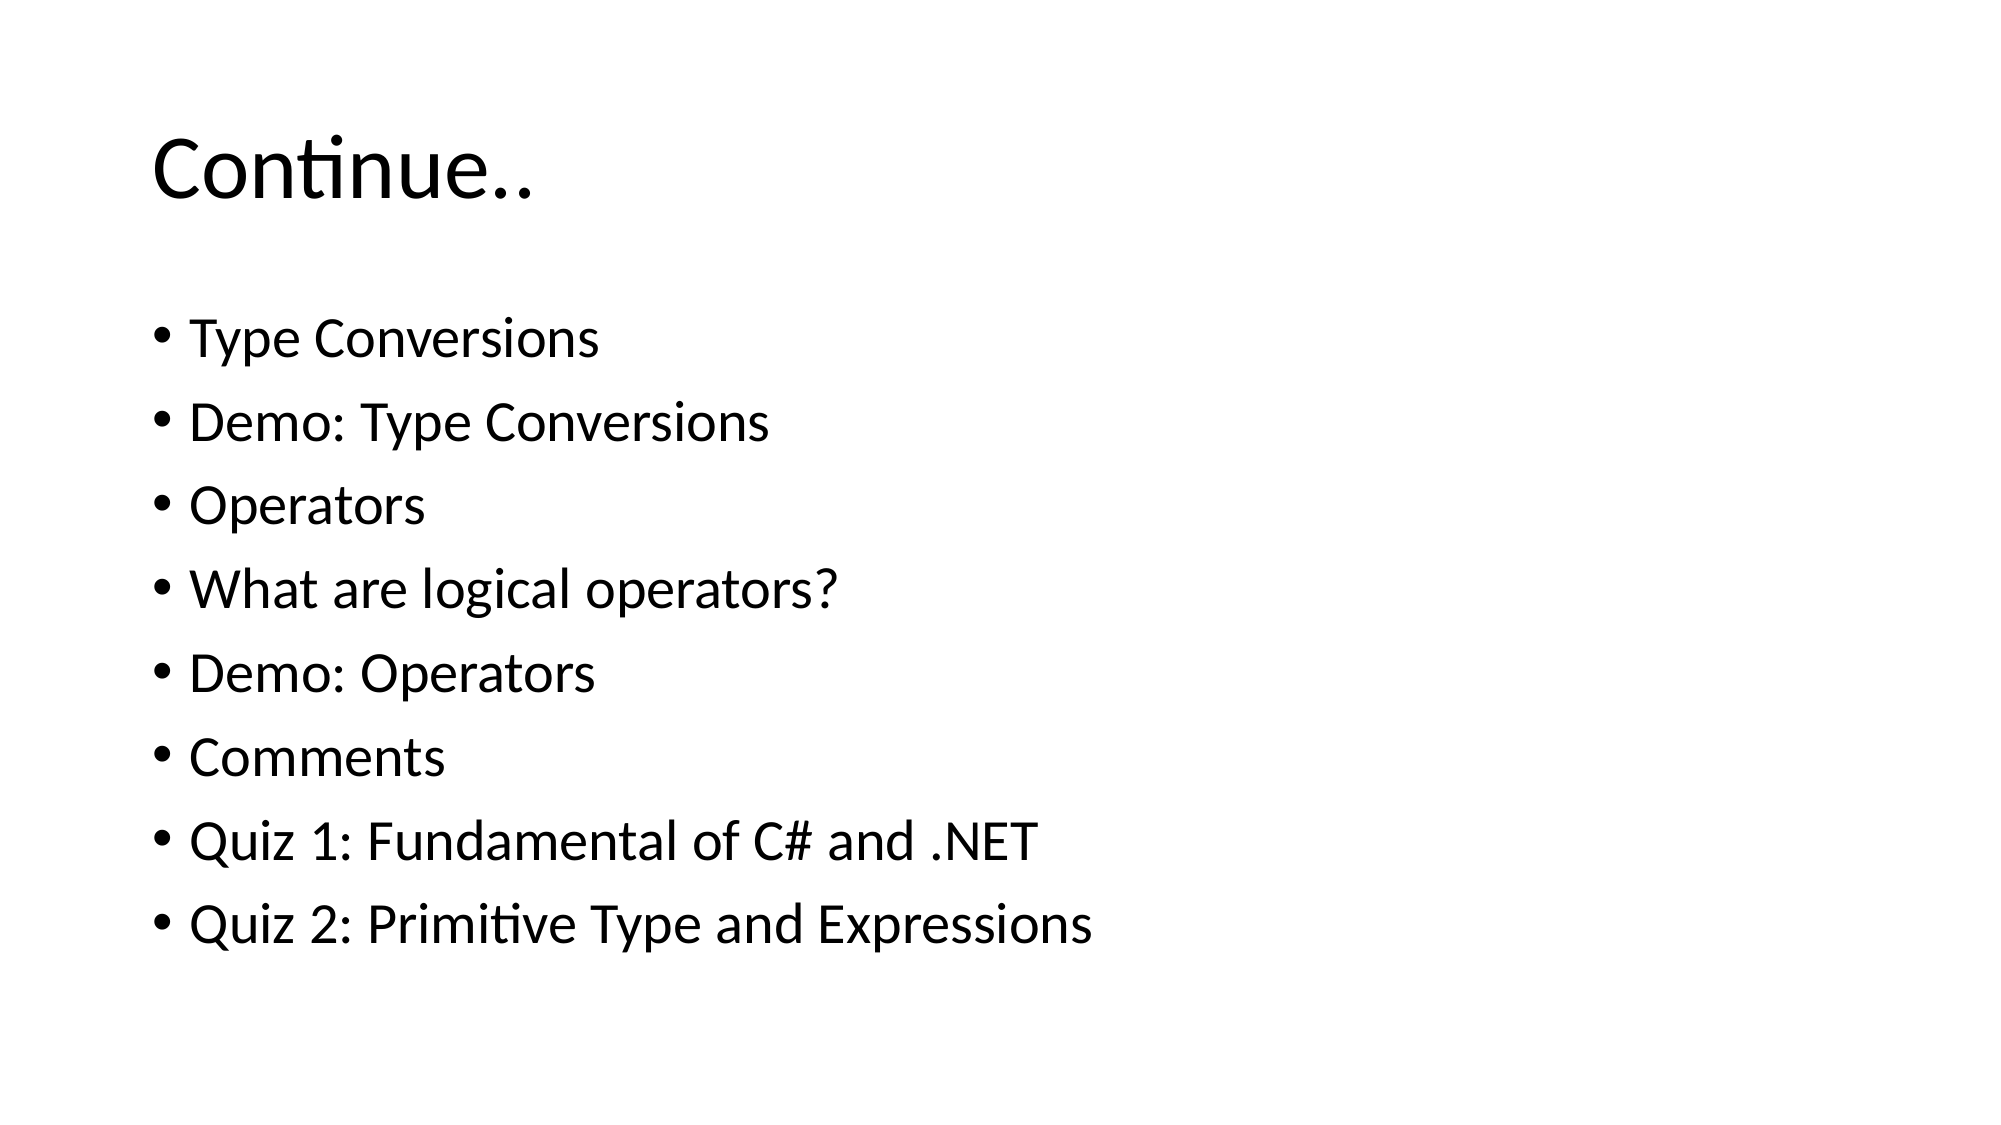

# Continue..
Type Conversions
Demo: Type Conversions
Operators
What are logical operators?
Demo: Operators
Comments
Quiz 1: Fundamental of C# and .NET
Quiz 2: Primitive Type and Expressions